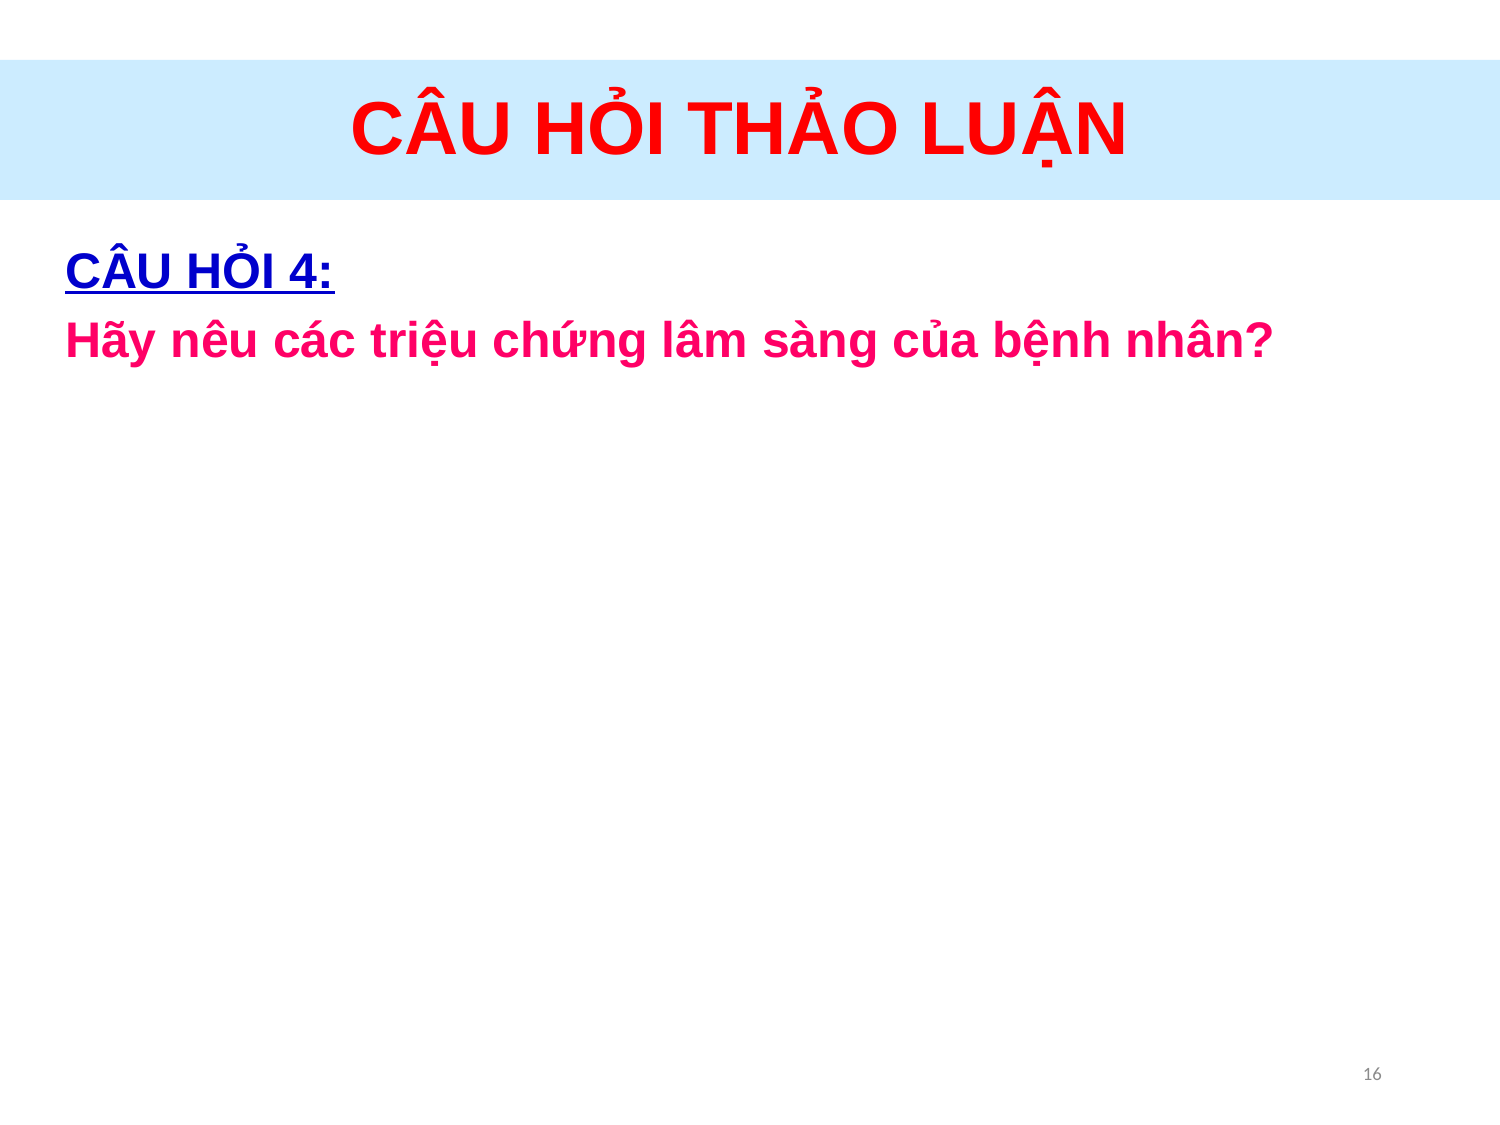

# CÂU HỎI THẢO LUẬN
CÂU HỎI 4:
Hãy nêu các triệu chứng lâm sàng của bệnh nhân?

16